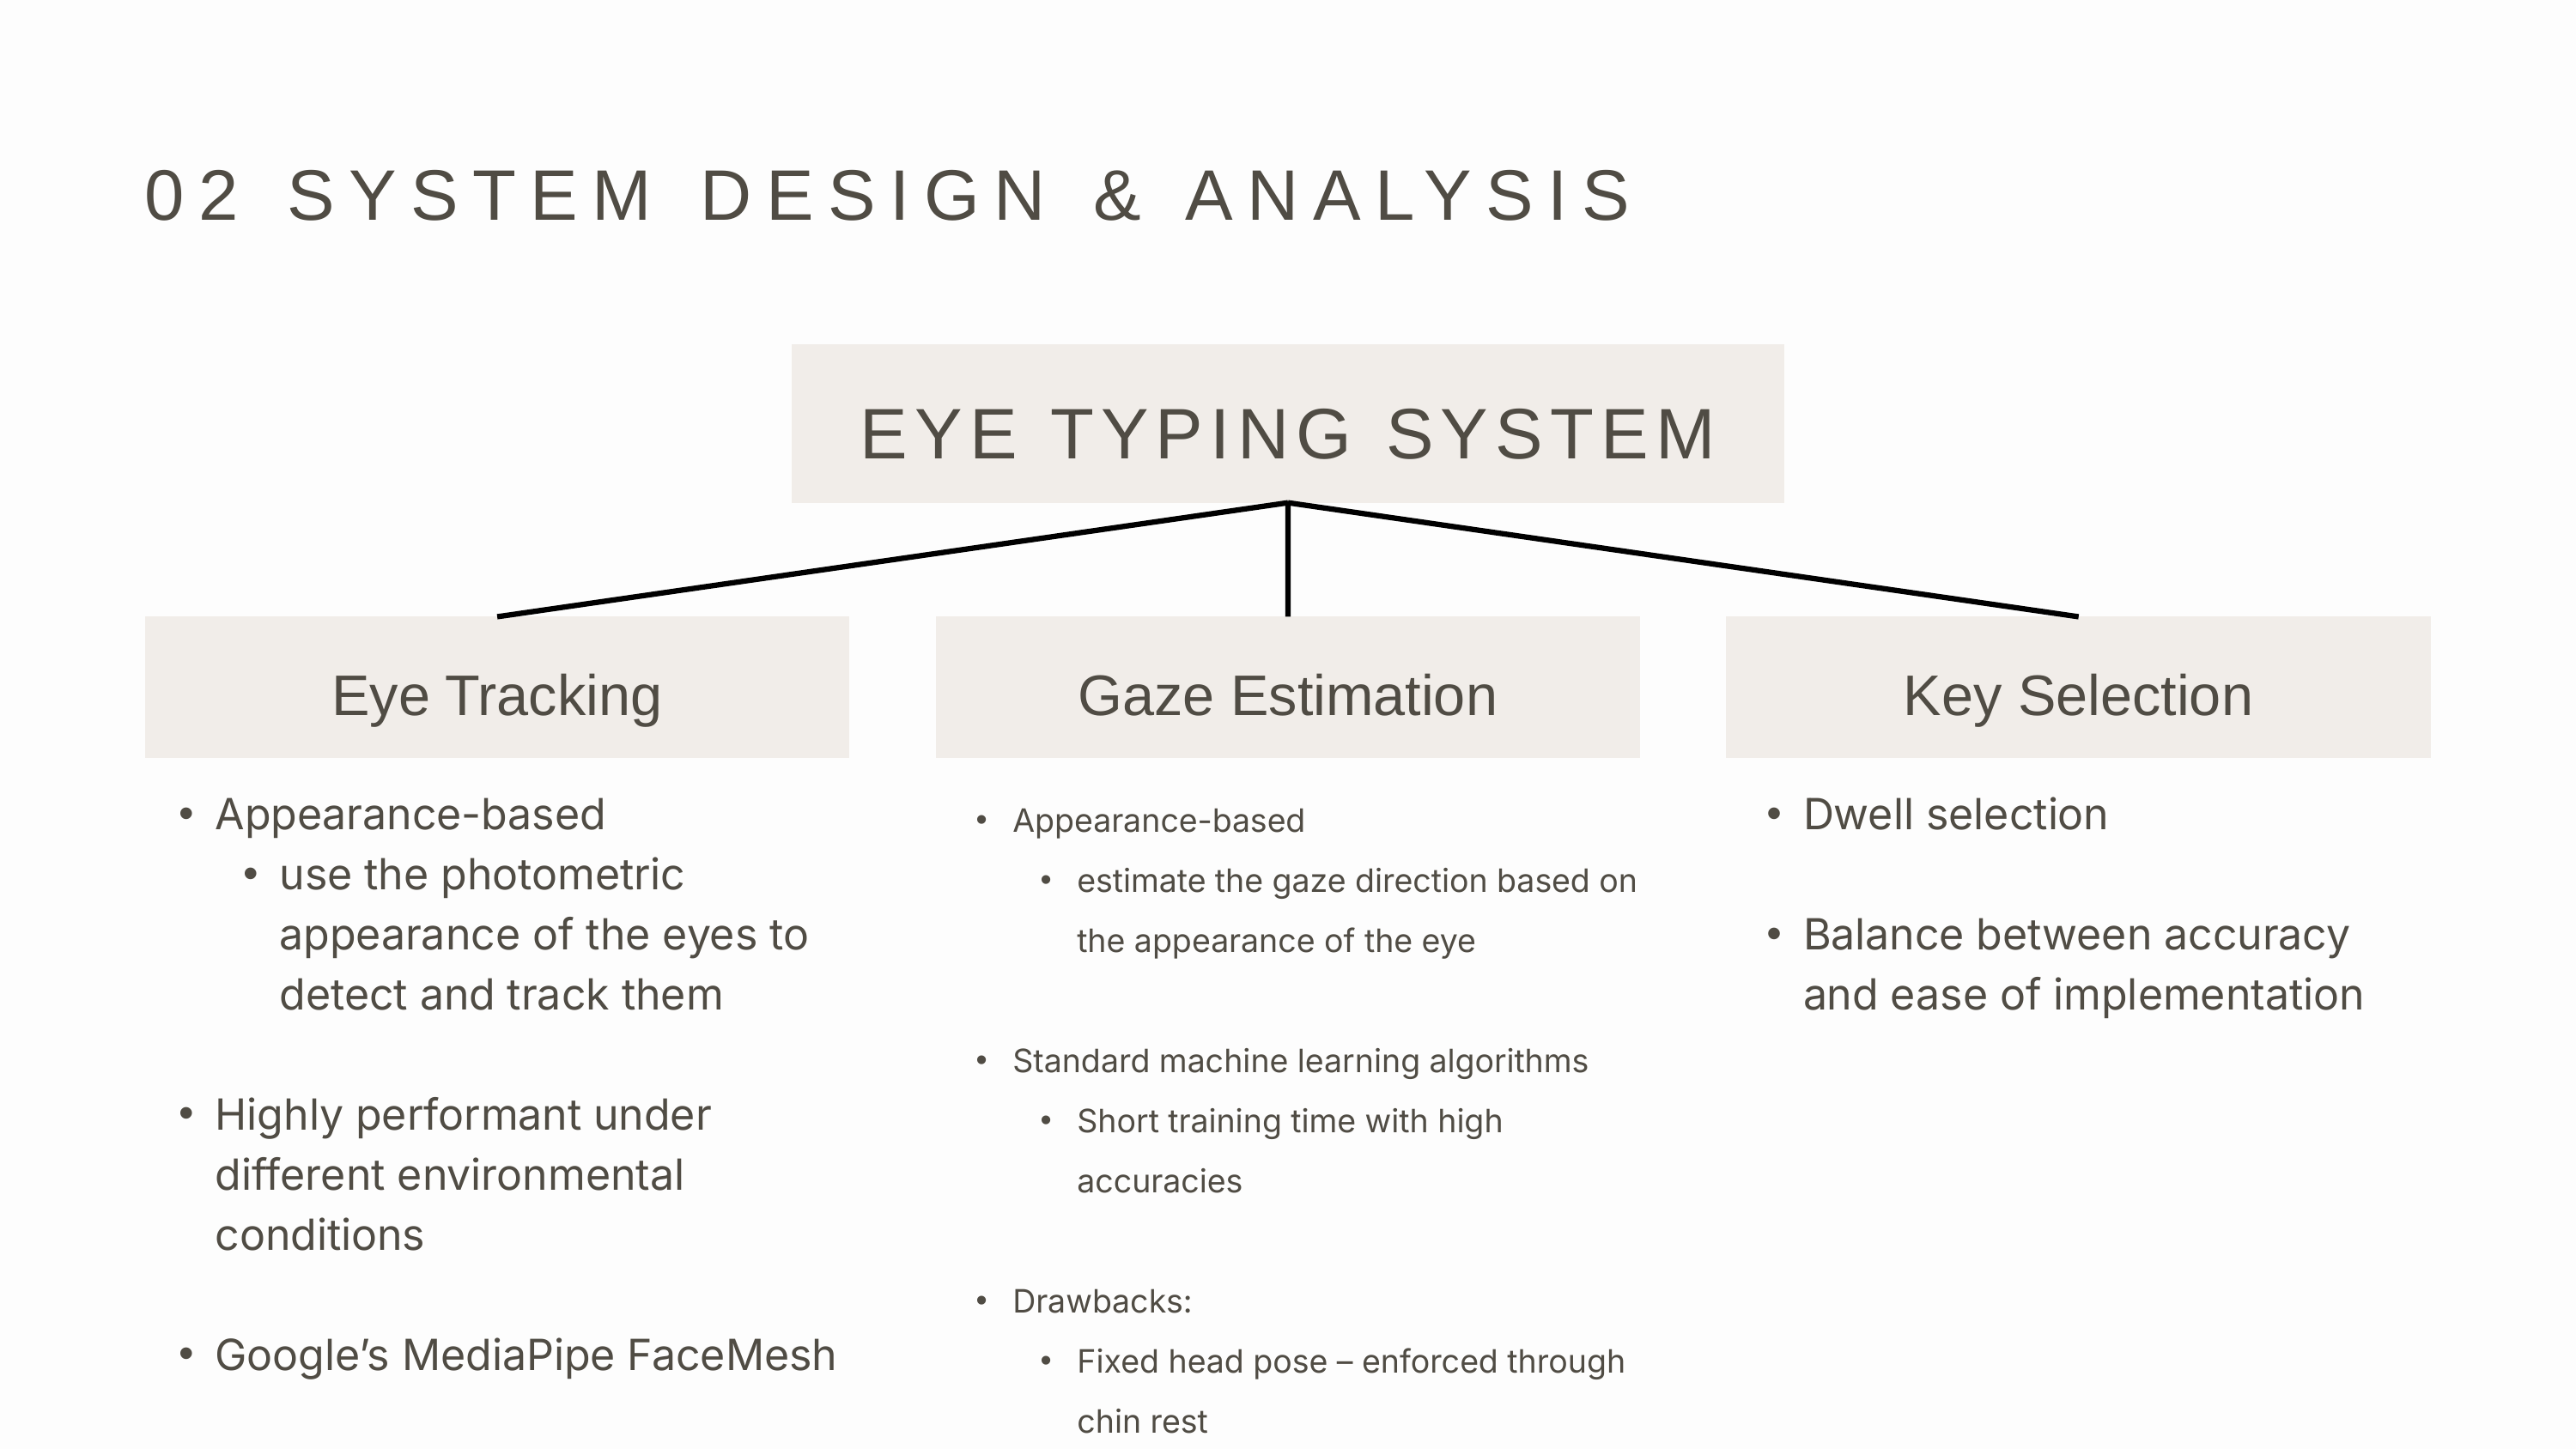

02 SYSTEM DESIGN & ANALYSIS

EYE TYPING SYSTEM

Eye Tracking

Gaze Estimation

Key Selection
Appearance-based
use the photometric appearance of the eyes to detect and track them

Highly performant under different environmental conditions

Google’s MediaPipe FaceMesh
Appearance-based
estimate the gaze direction based on the appearance of the eye

Standard machine learning algorithms
Short training time with high accuracies

Drawbacks:
Fixed head pose – enforced through chin rest
Dwell selection

Balance between accuracy and ease of implementation